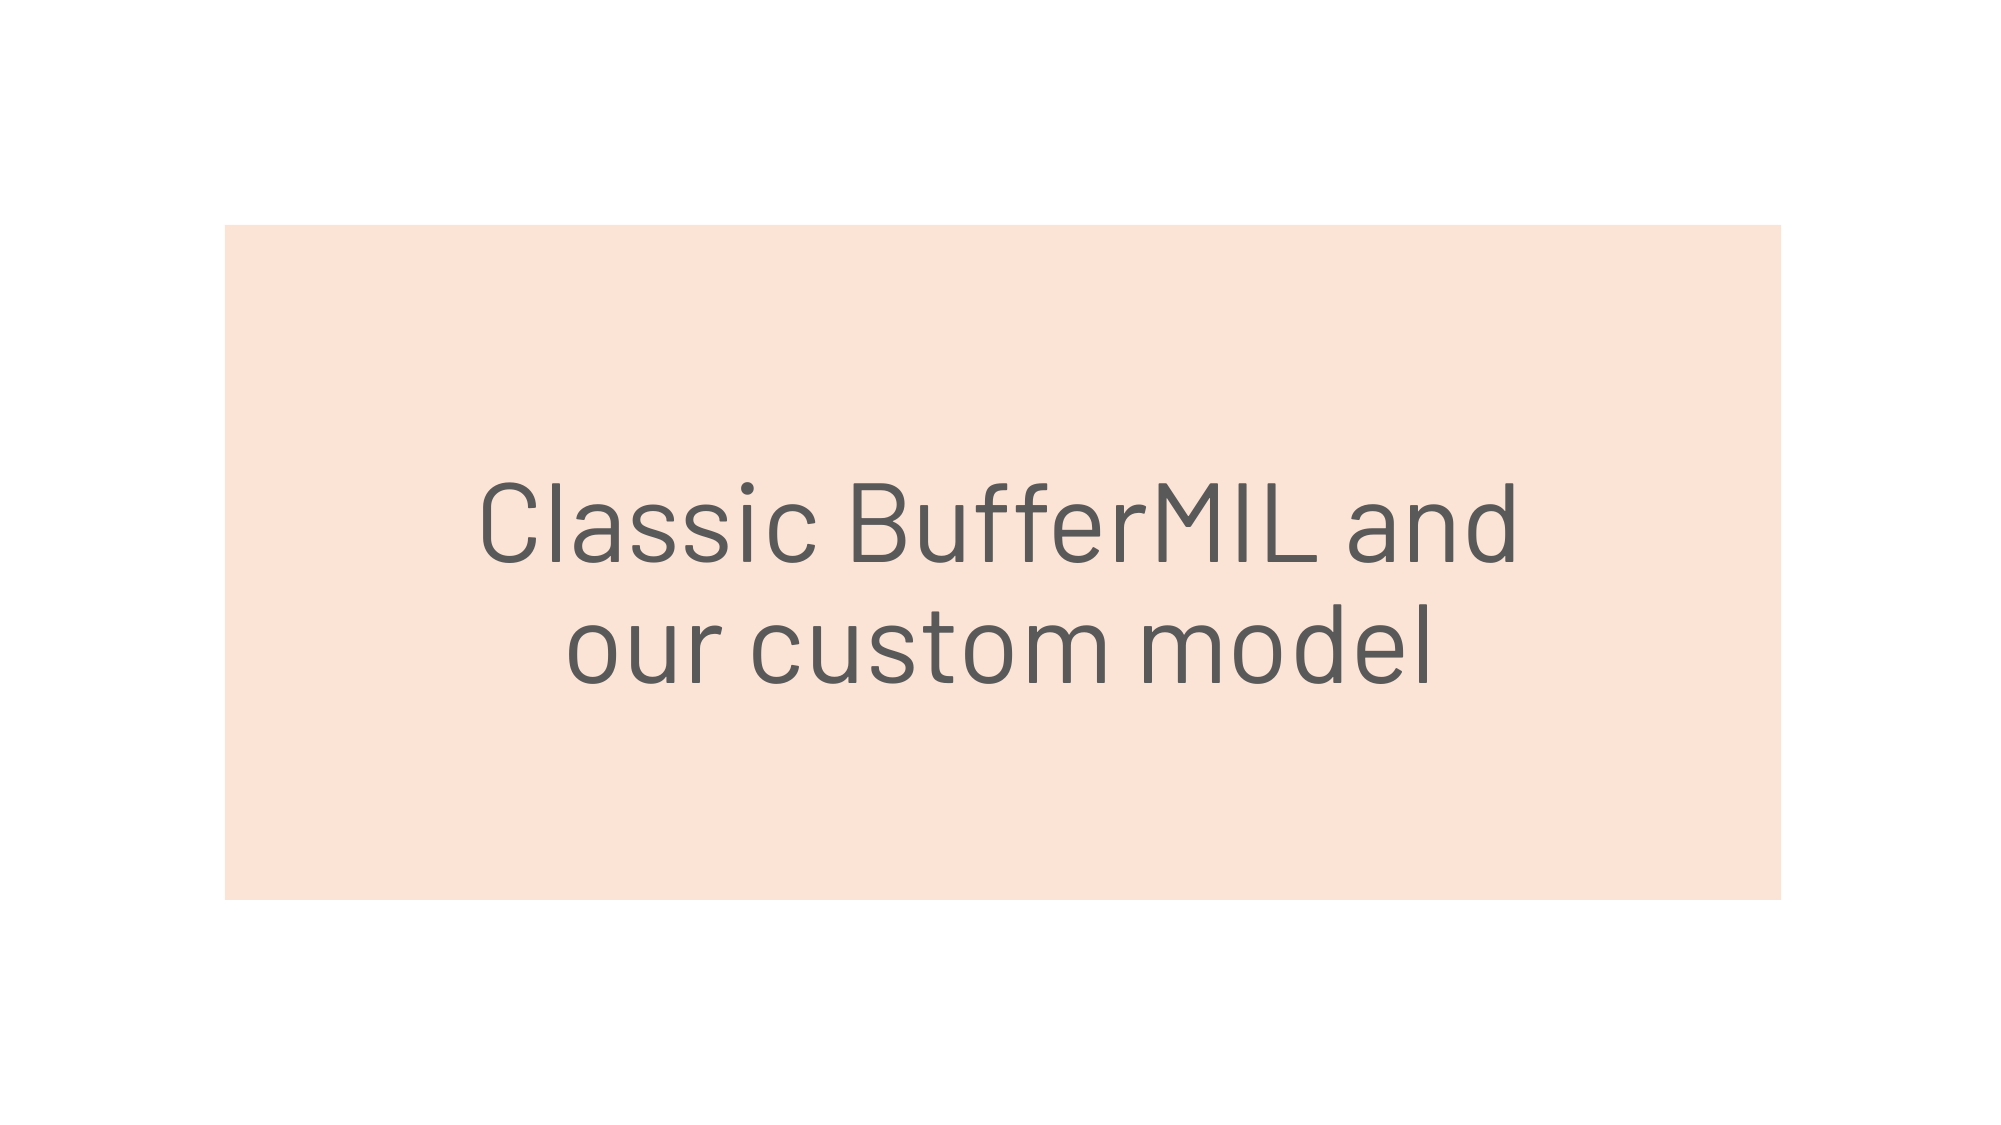

# Classic BufferMIL and our custom model